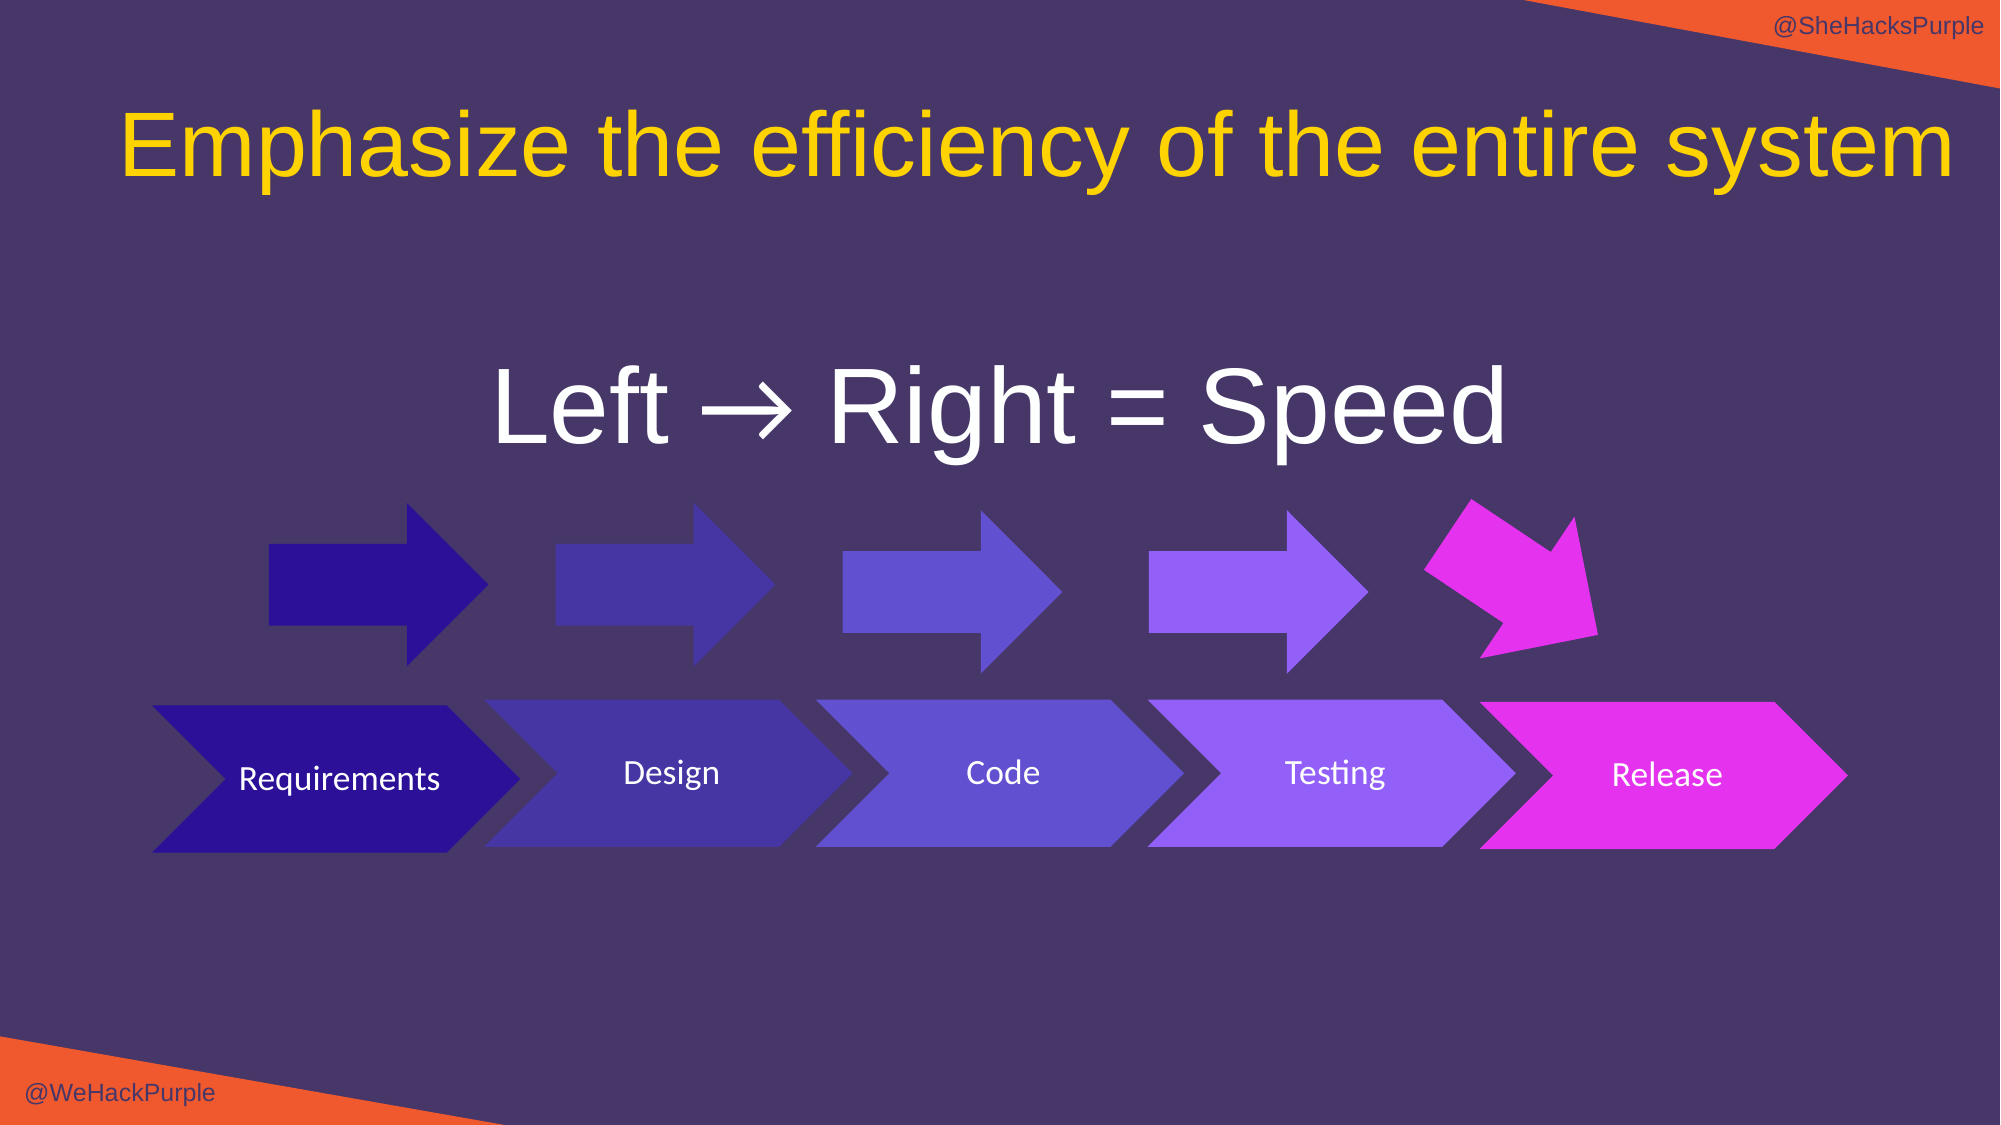

@SheHacksPurple
# Emphasize the efficiency of the entire system
Left → Right = Speed

Requirements
Design
Code
Testing
Release

@WeHackPurple